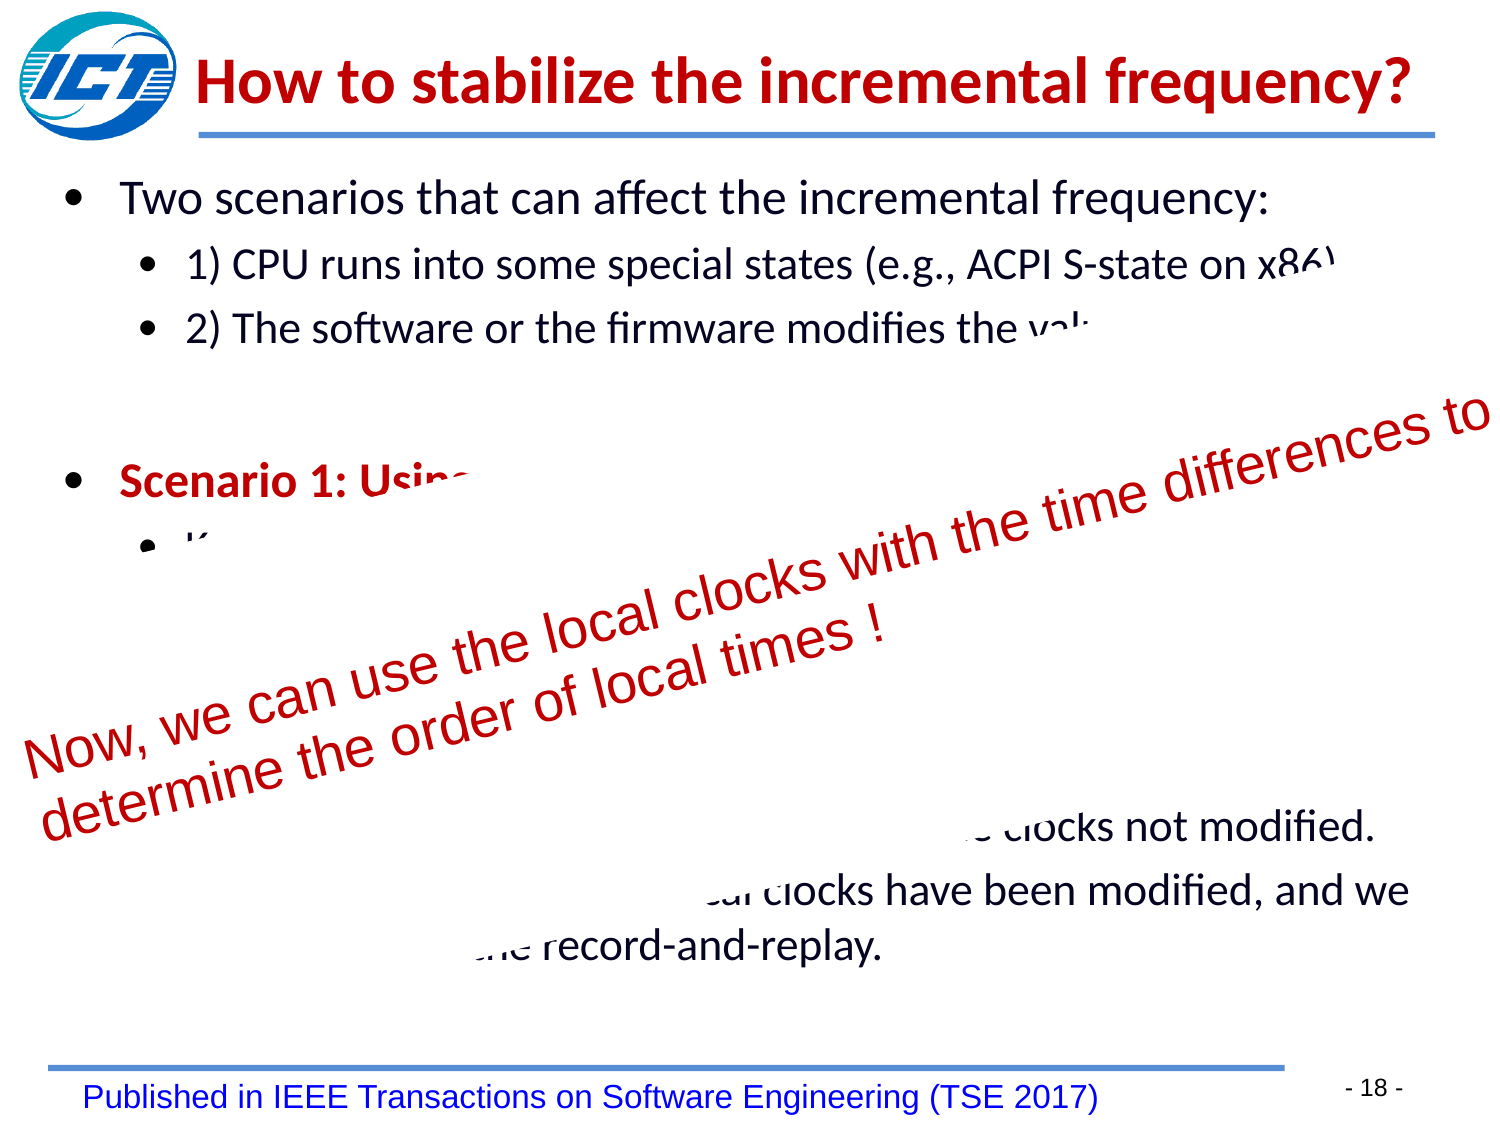

# How to stabilize the incremental frequency?
Two scenarios that can affect the incremental frequency:
1) CPU runs into some special states (e.g., ACPI S-state on x86).
2) The software or the firmware modifies the value of local clock.

Scenario 1: Using a kernel module to control the CPU states!
Keep running to avoid entering into the ACPI S-state.

Scenario 2: Measure the difference among lock clocks before and after the record and replay.
If the differences are small, we consider the clocks not modified.
Otherwise, we regard the local clocks have been modified, and we need to repeat the record-and-replay.

Now, we can use the local clocks with the time differences to
determine the order of local times !